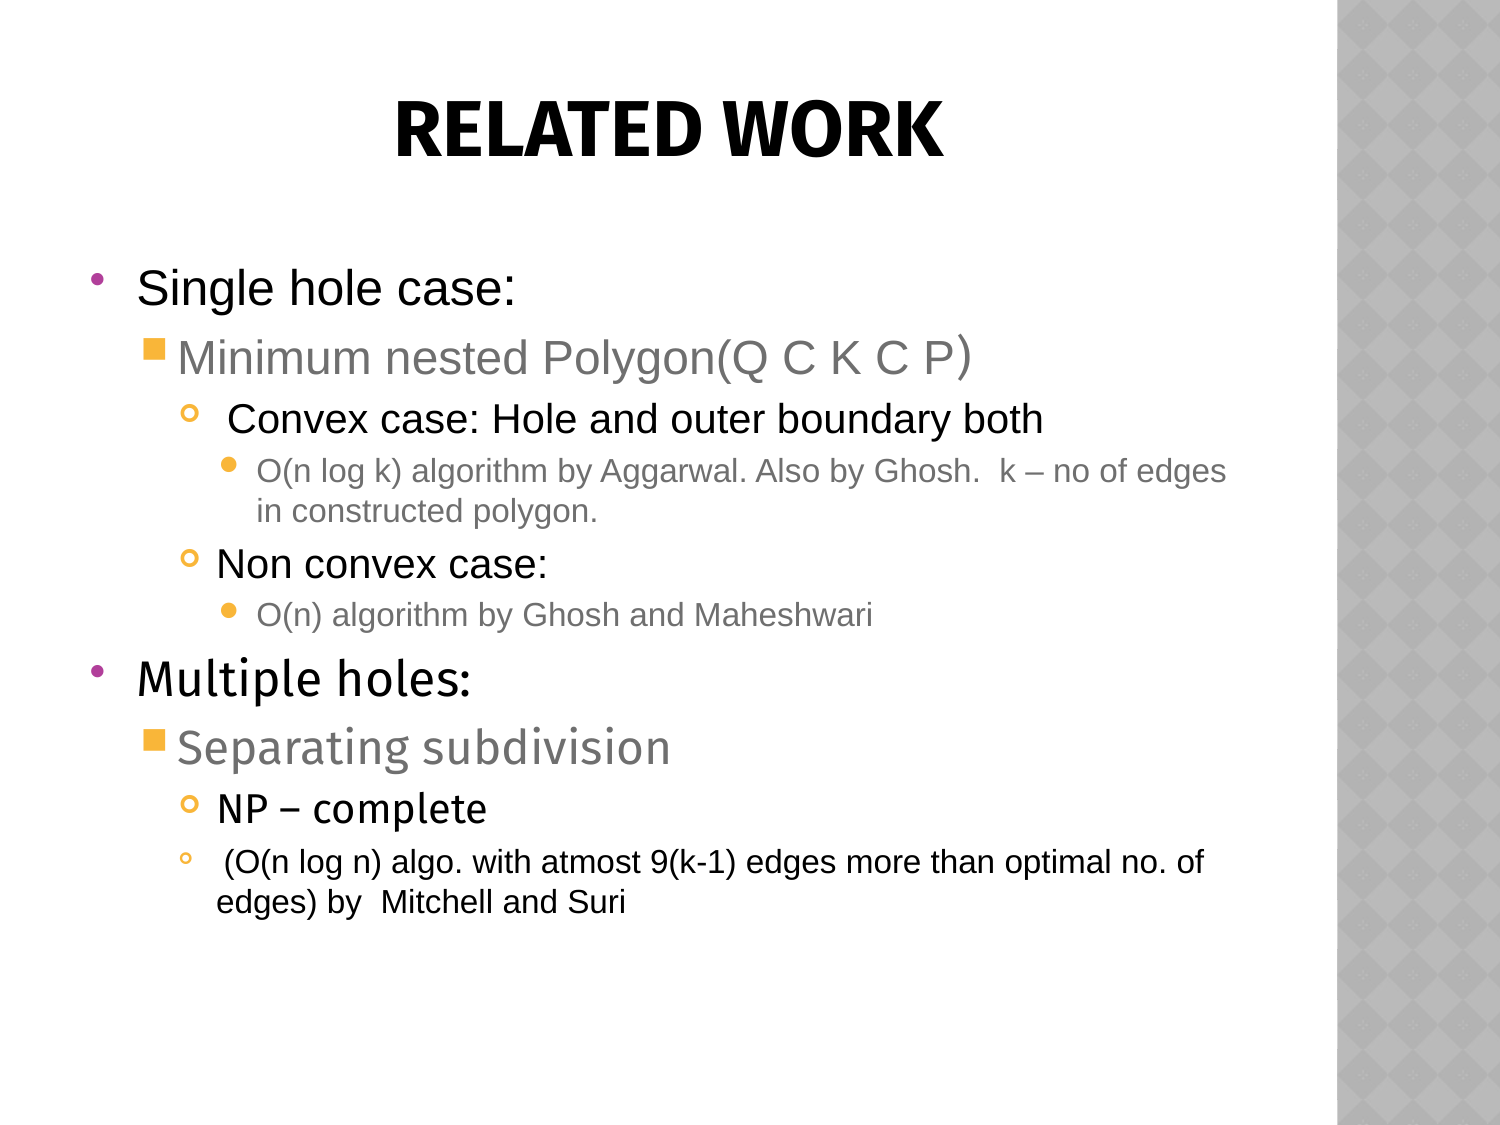

# Related Work
Single hole case:
Minimum nested Polygon(Q C K C P)
 Convex case: Hole and outer boundary both
O(n log k) algorithm by Aggarwal. Also by Ghosh.  k – no of edges in constructed polygon.
Non convex case:
O(n) algorithm by Ghosh and Maheshwari
Multiple holes:
Separating subdivision
NP – complete
 (O(n log n) algo. with atmost 9(k-1) edges more than optimal no. of edges) by  Mitchell and Suri